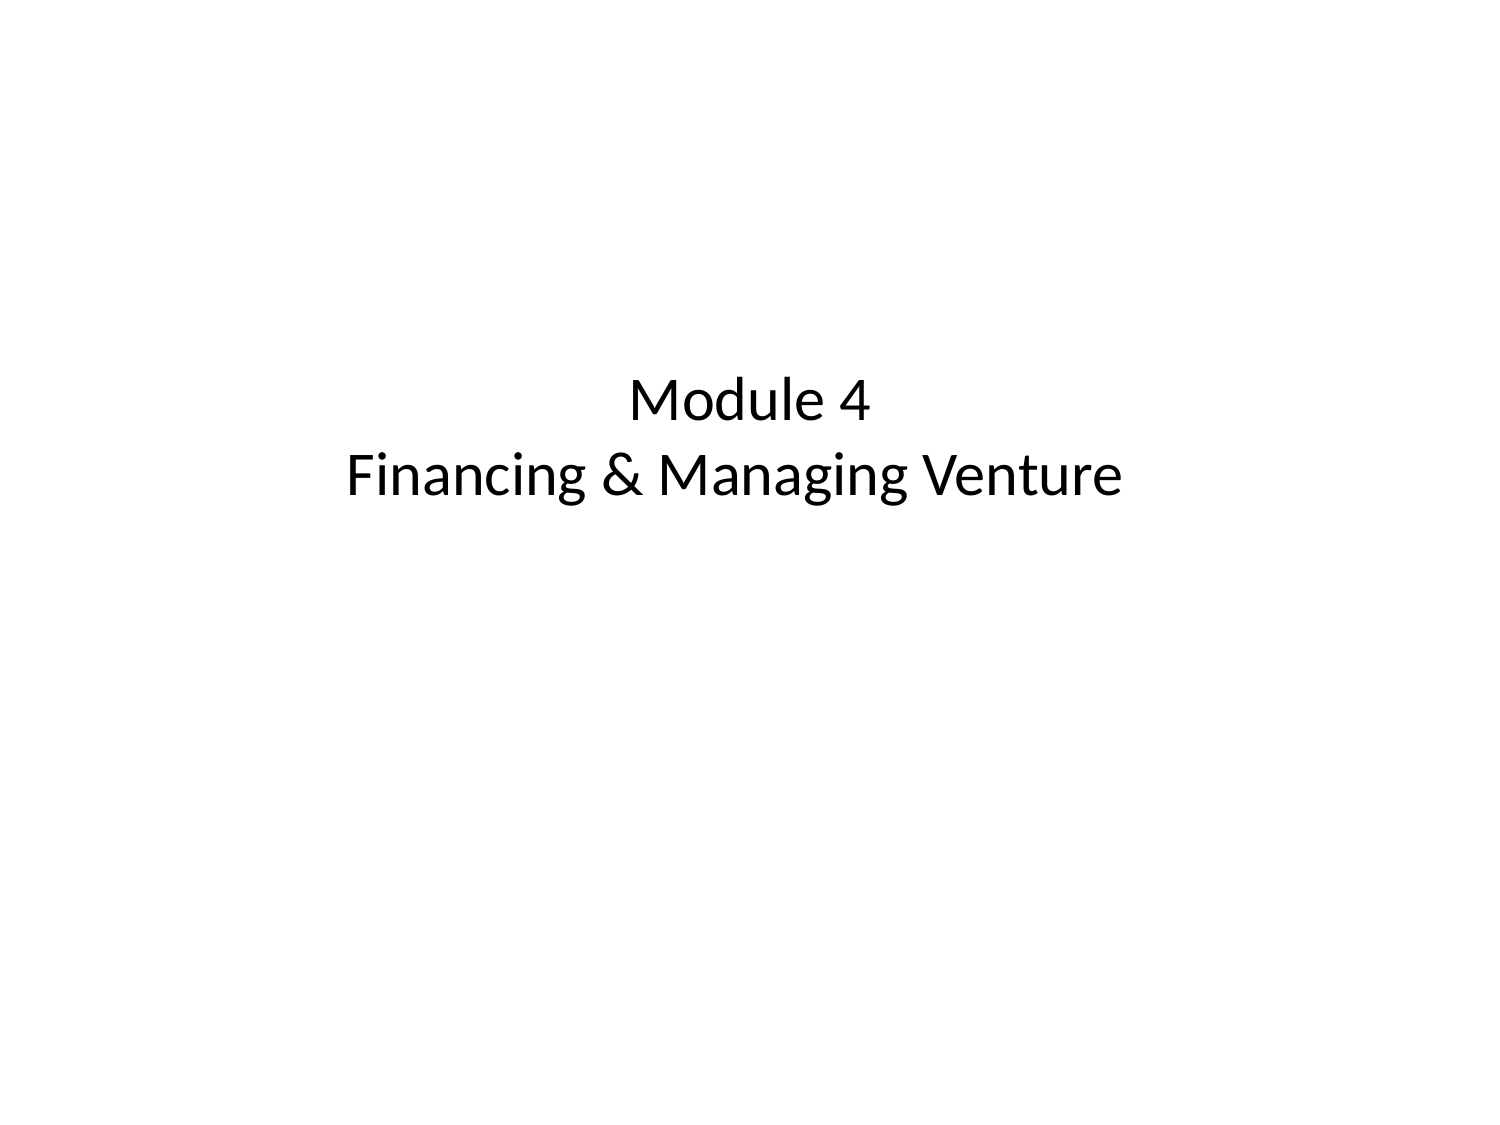

# Module 4 Financing & Managing Venture